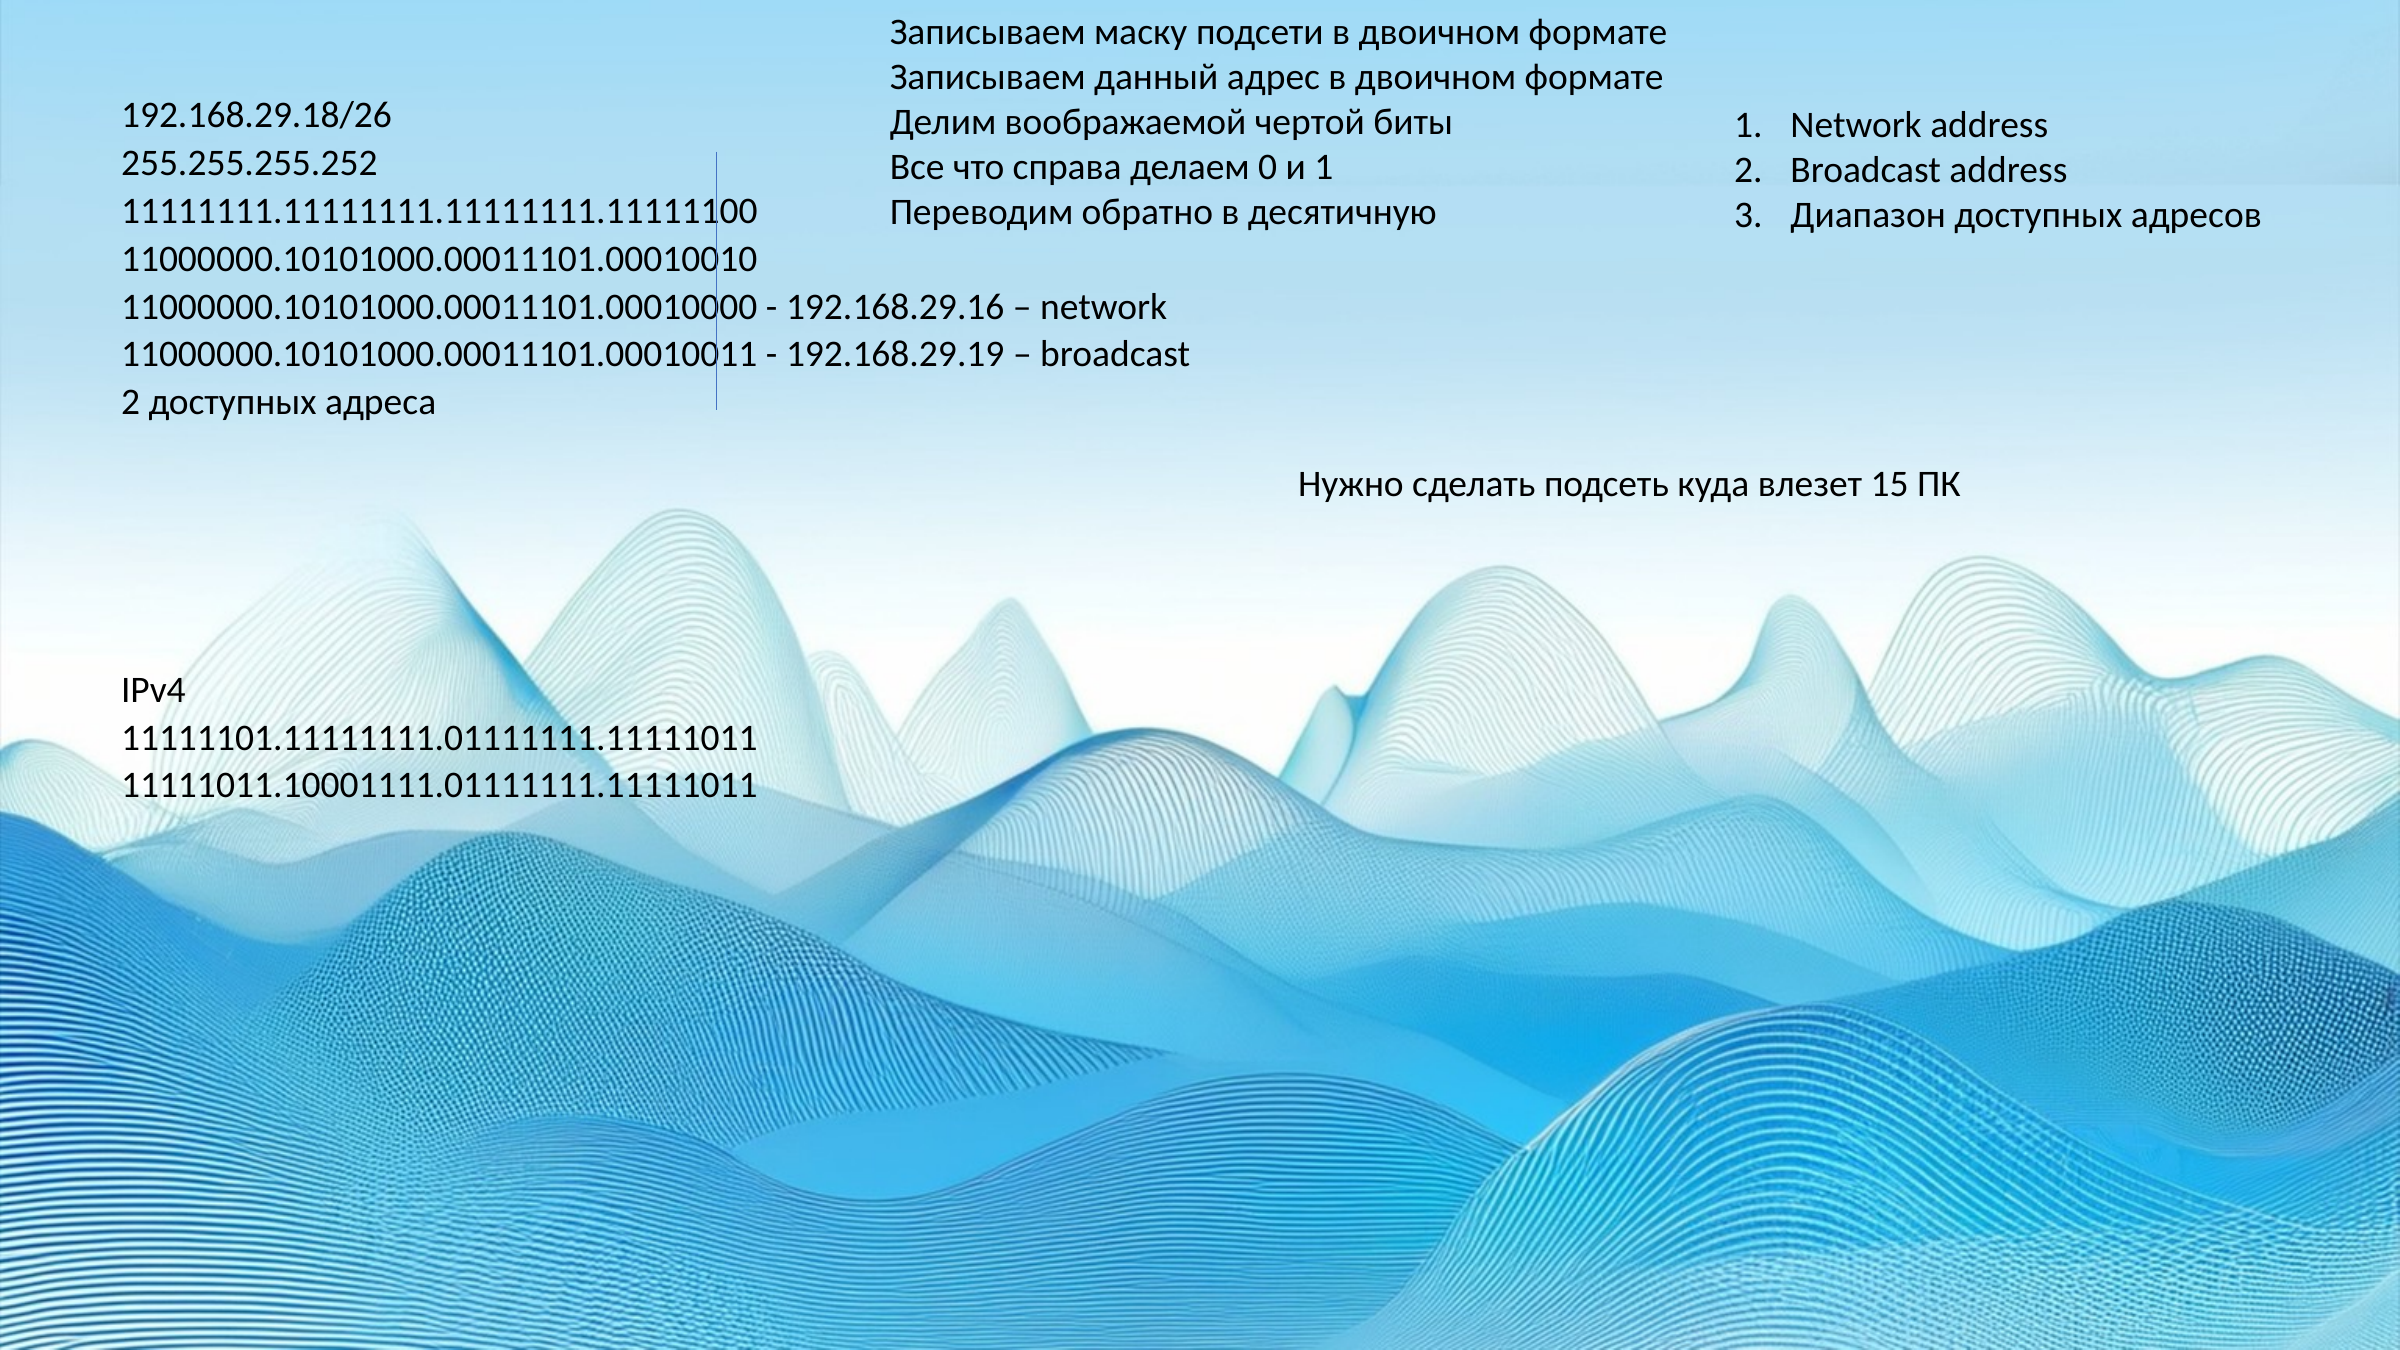

Записываем маску подсети в двоичном формате
Записываем данный адрес в двоичном формате
Делим воображаемой чертой биты
Все что справа делаем 0 и 1
Переводим обратно в десятичную
192.168.29.18/26
255.255.255.252
11111111.11111111.11111111.11111100
11000000.10101000.00011101.00010010
11000000.10101000.00011101.00010000 - 192.168.29.16 – network
11000000.10101000.00011101.00010011 - 192.168.29.19 – broadcast
2 доступных адреса

IPv4
11111101.11111111.01111111.11111011
11111011.10001111.01111111.11111011

Network address
Broadcast address
Диапазон доступных адресов
Нужно сделать подсеть куда влезет 15 ПК